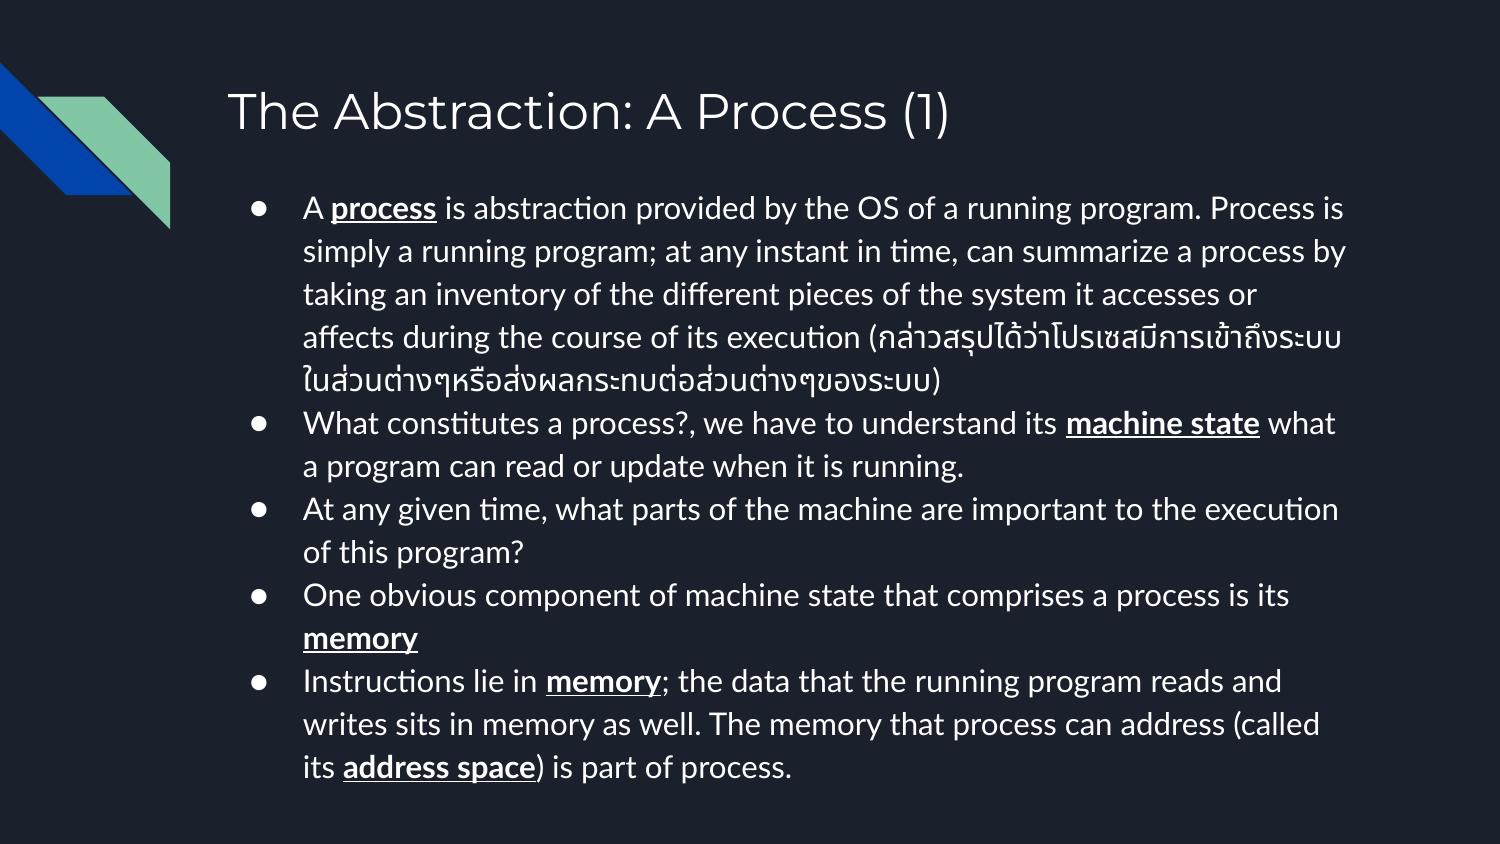

# The Abstraction: A Process (1)
A process is abstraction provided by the OS of a running program. Process is simply a running program; at any instant in time, can summarize a process by taking an inventory of the different pieces of the system it accesses or affects during the course of its execution (กล่าวสรุปได้ว่าโปรเซสมีการเข้าถึงระบบในส่วนต่างๆหรือส่งผลกระทบต่อส่วนต่างๆของระบบ)
What constitutes a process?, we have to understand its machine state what a program can read or update when it is running.
At any given time, what parts of the machine are important to the execution of this program?
One obvious component of machine state that comprises a process is its memory
Instructions lie in memory; the data that the running program reads and writes sits in memory as well. The memory that process can address (called its address space) is part of process.